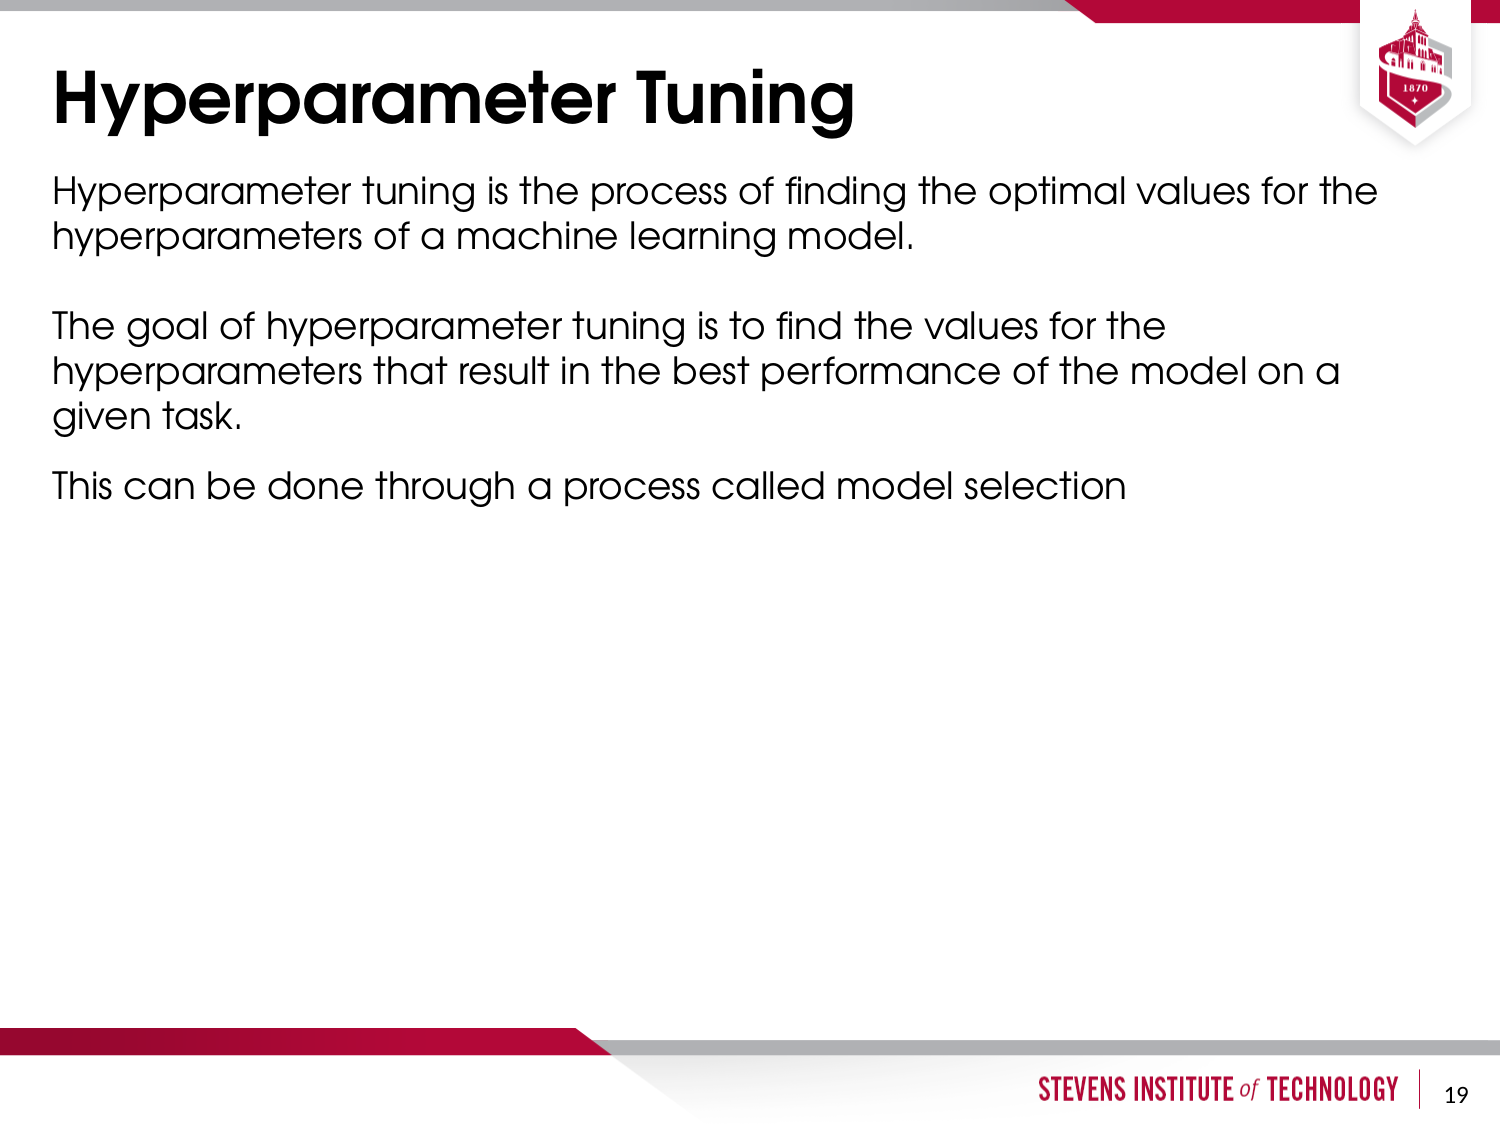

# Hyperparameter Tuning
Hyperparameter tuning is the process of finding the optimal values for the hyperparameters of a machine learning model.

The goal of hyperparameter tuning is to find the values for the hyperparameters that result in the best performance of the model on a given task.
This can be done through a process called model selection
19